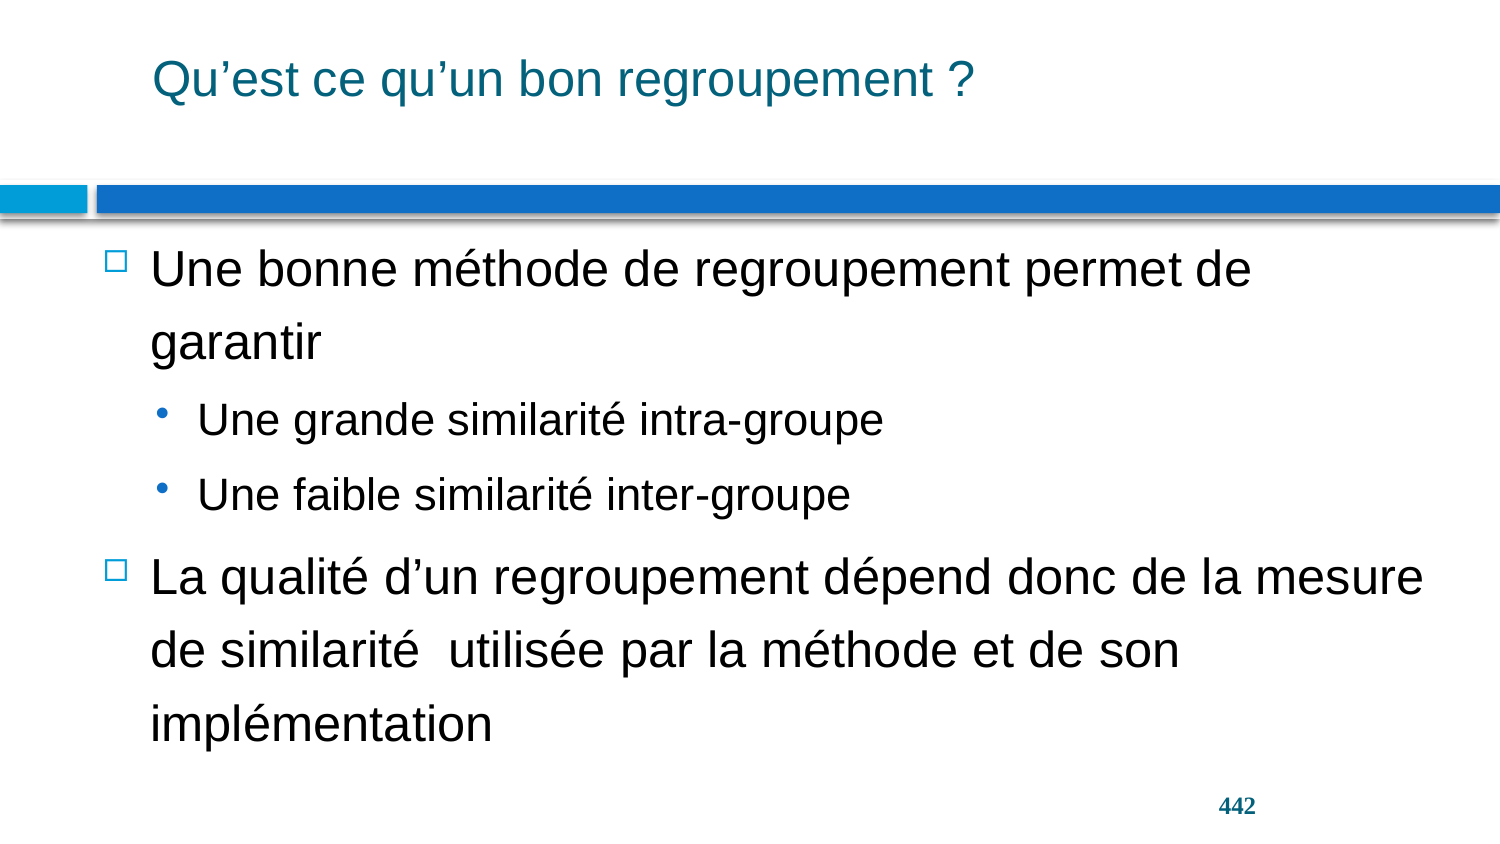

# Qu’est ce qu’un bon regroupement ?
Une bonne méthode de regroupement permet de garantir
Une grande similarité intra-groupe
Une faible similarité inter-groupe
La qualité d’un regroupement dépend donc de la mesure de similarité  utilisée par la méthode et de son implémentation
442